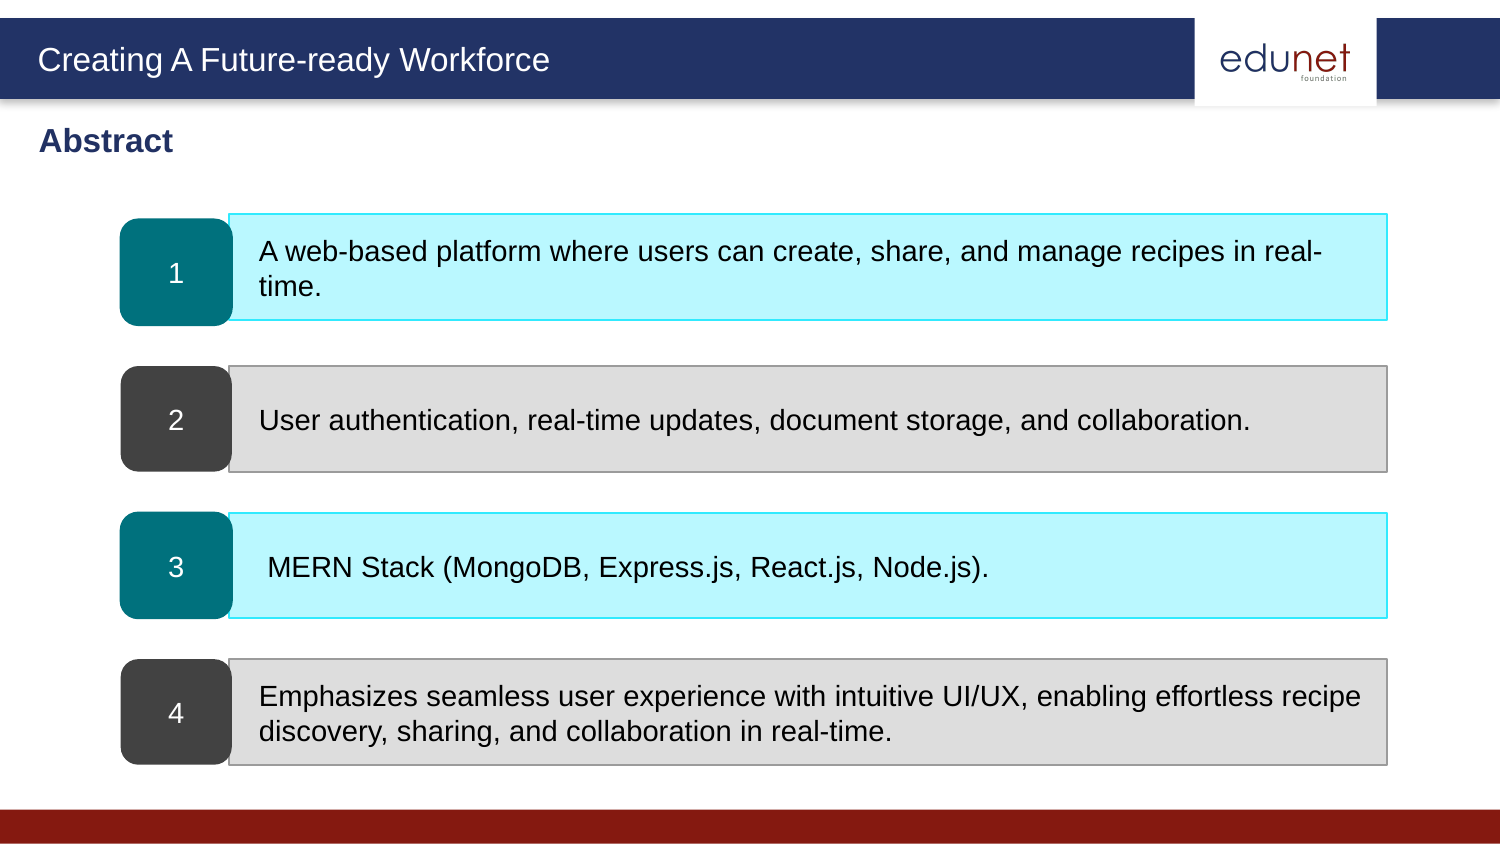

Abstract
A web-based platform where users can create, share, and manage recipes in real-time.
1
2
User authentication, real-time updates, document storage, and collaboration.
3
 MERN Stack (MongoDB, Express.js, React.js, Node.js).
4
Emphasizes seamless user experience with intuitive UI/UX, enabling effortless recipe discovery, sharing, and collaboration in real-time.